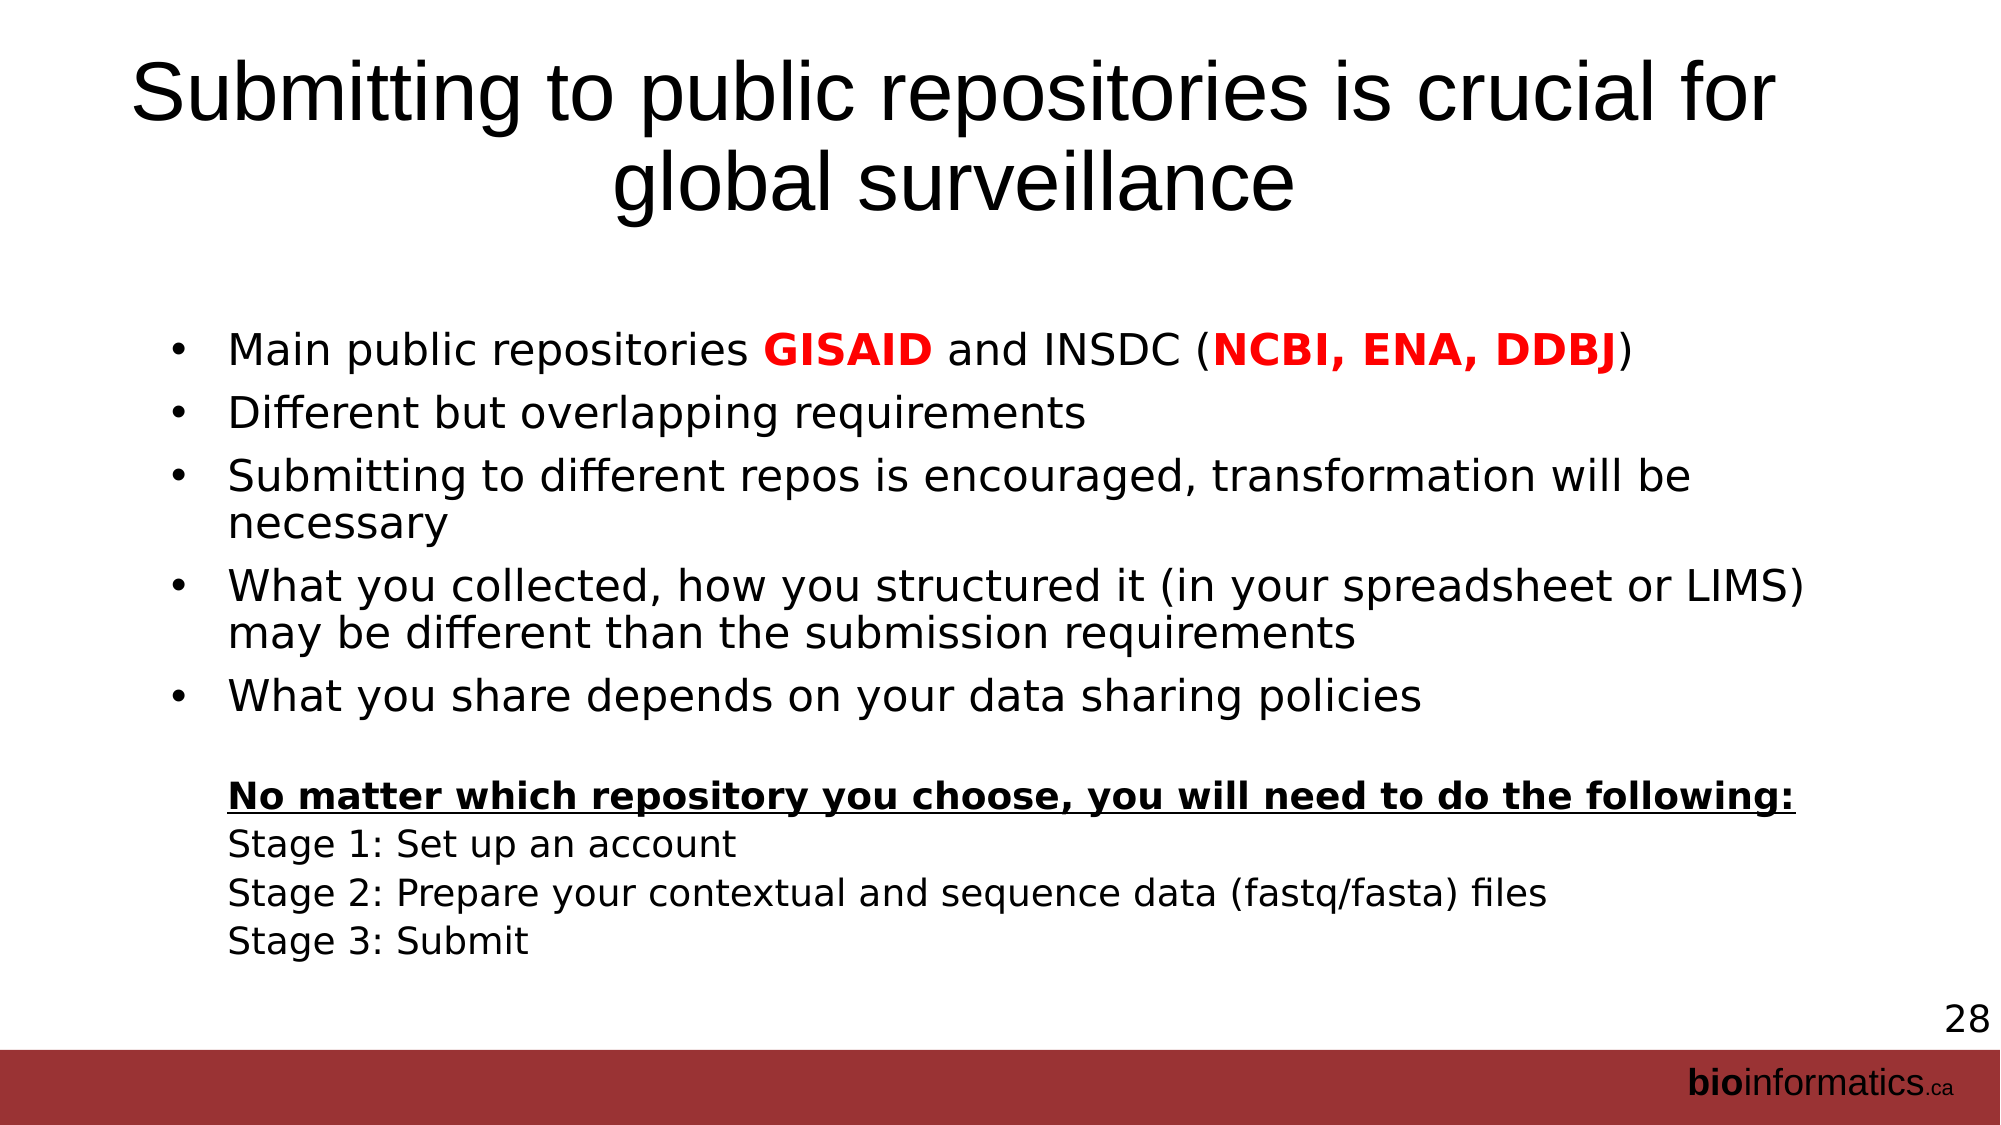

# Submitting to public repositories is crucial for global surveillance
Main public repositories GISAID and INSDC (NCBI, ENA, DDBJ)
Different but overlapping requirements
Submitting to different repos is encouraged, transformation will be necessary
What you collected, how you structured it (in your spreadsheet or LIMS) may be different than the submission requirements
What you share depends on your data sharing policies

No matter which repository you choose, you will need to do the following:
Stage 1: Set up an account
Stage 2: Prepare your contextual and sequence data (fastq/fasta) files
Stage 3: Submit

28